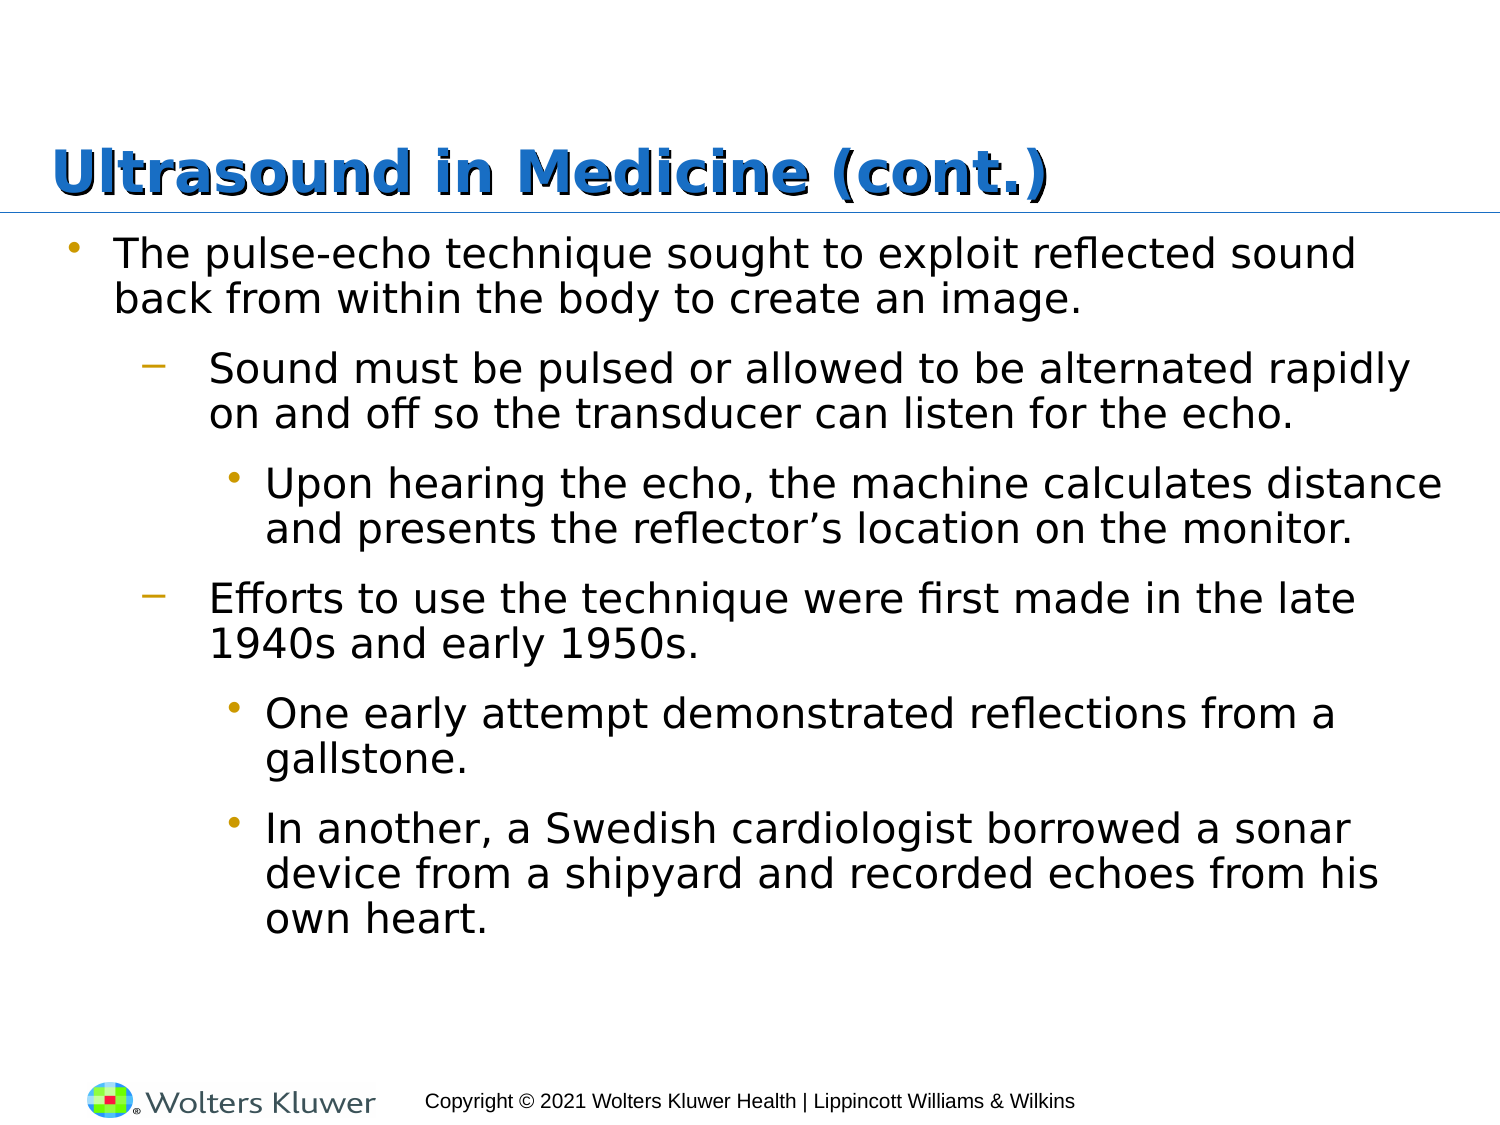

# Ultrasound in Medicine (cont.)
The pulse-echo technique sought to exploit reflected sound back from within the body to create an image.
Sound must be pulsed or allowed to be alternated rapidly on and off so the transducer can listen for the echo.
Upon hearing the echo, the machine calculates distance and presents the reflector’s location on the monitor.
Efforts to use the technique were first made in the late 1940s and early 1950s.
One early attempt demonstrated reflections from a gallstone.
In another, a Swedish cardiologist borrowed a sonar device from a shipyard and recorded echoes from his own heart.